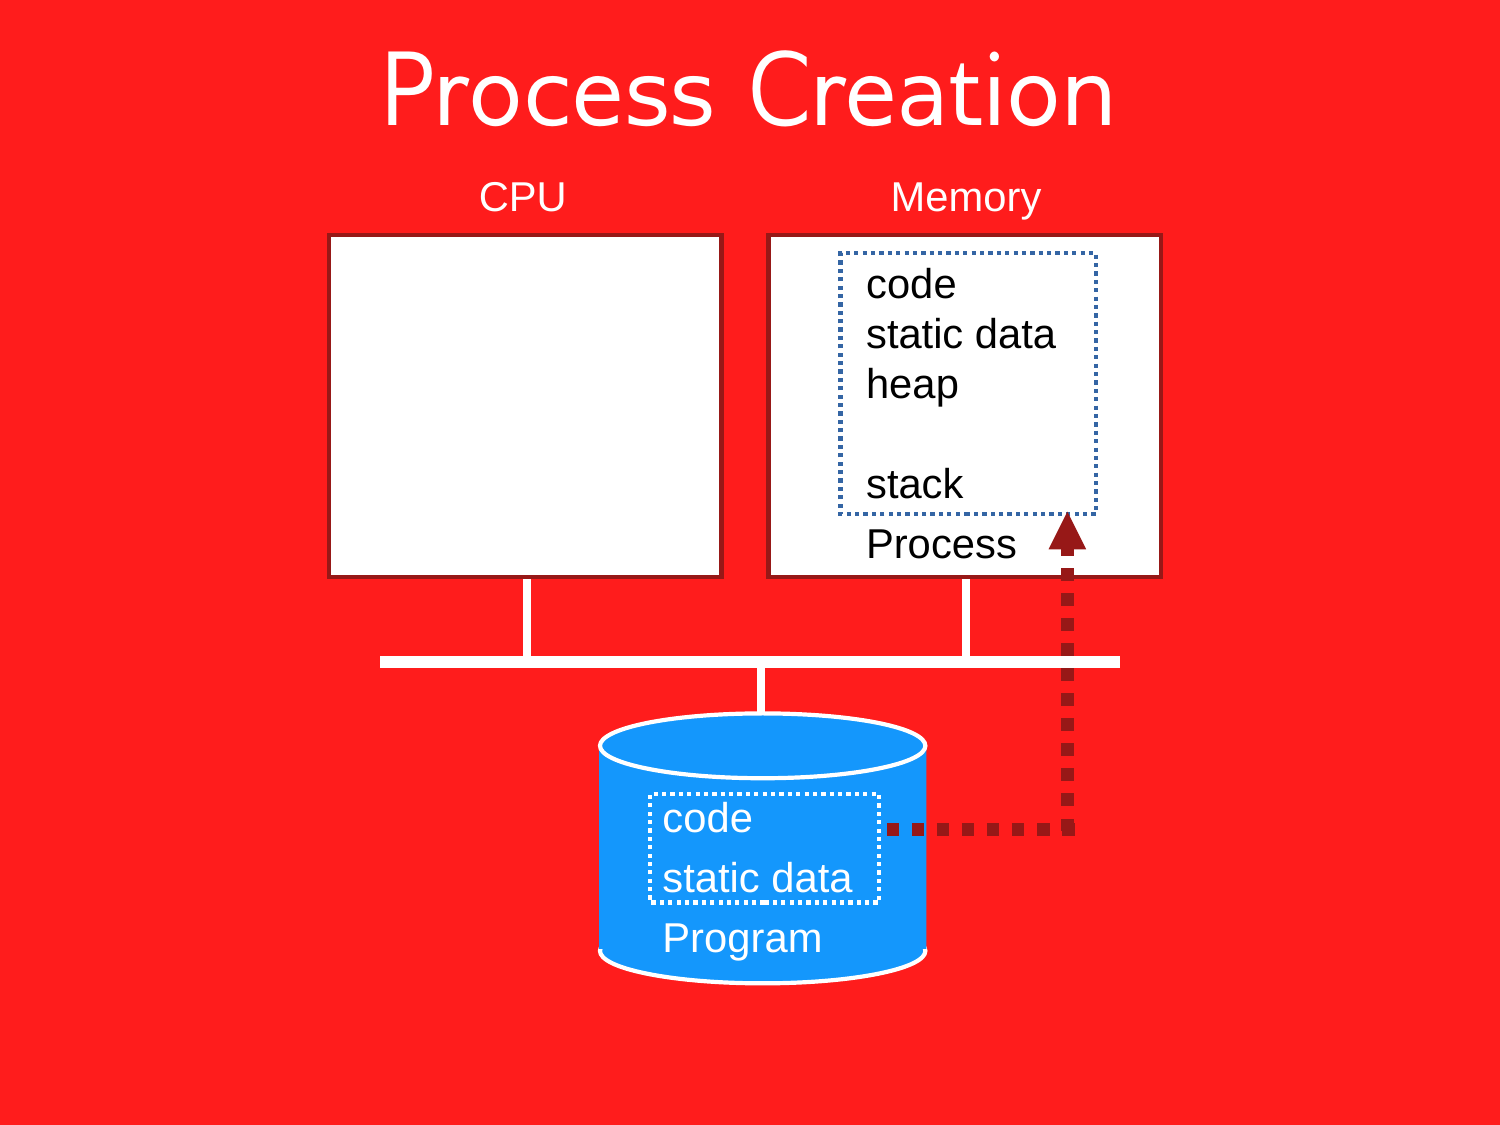

# Process Creation
CPU
Memory

code
static data
heap

stack
Process

code
static data
Program